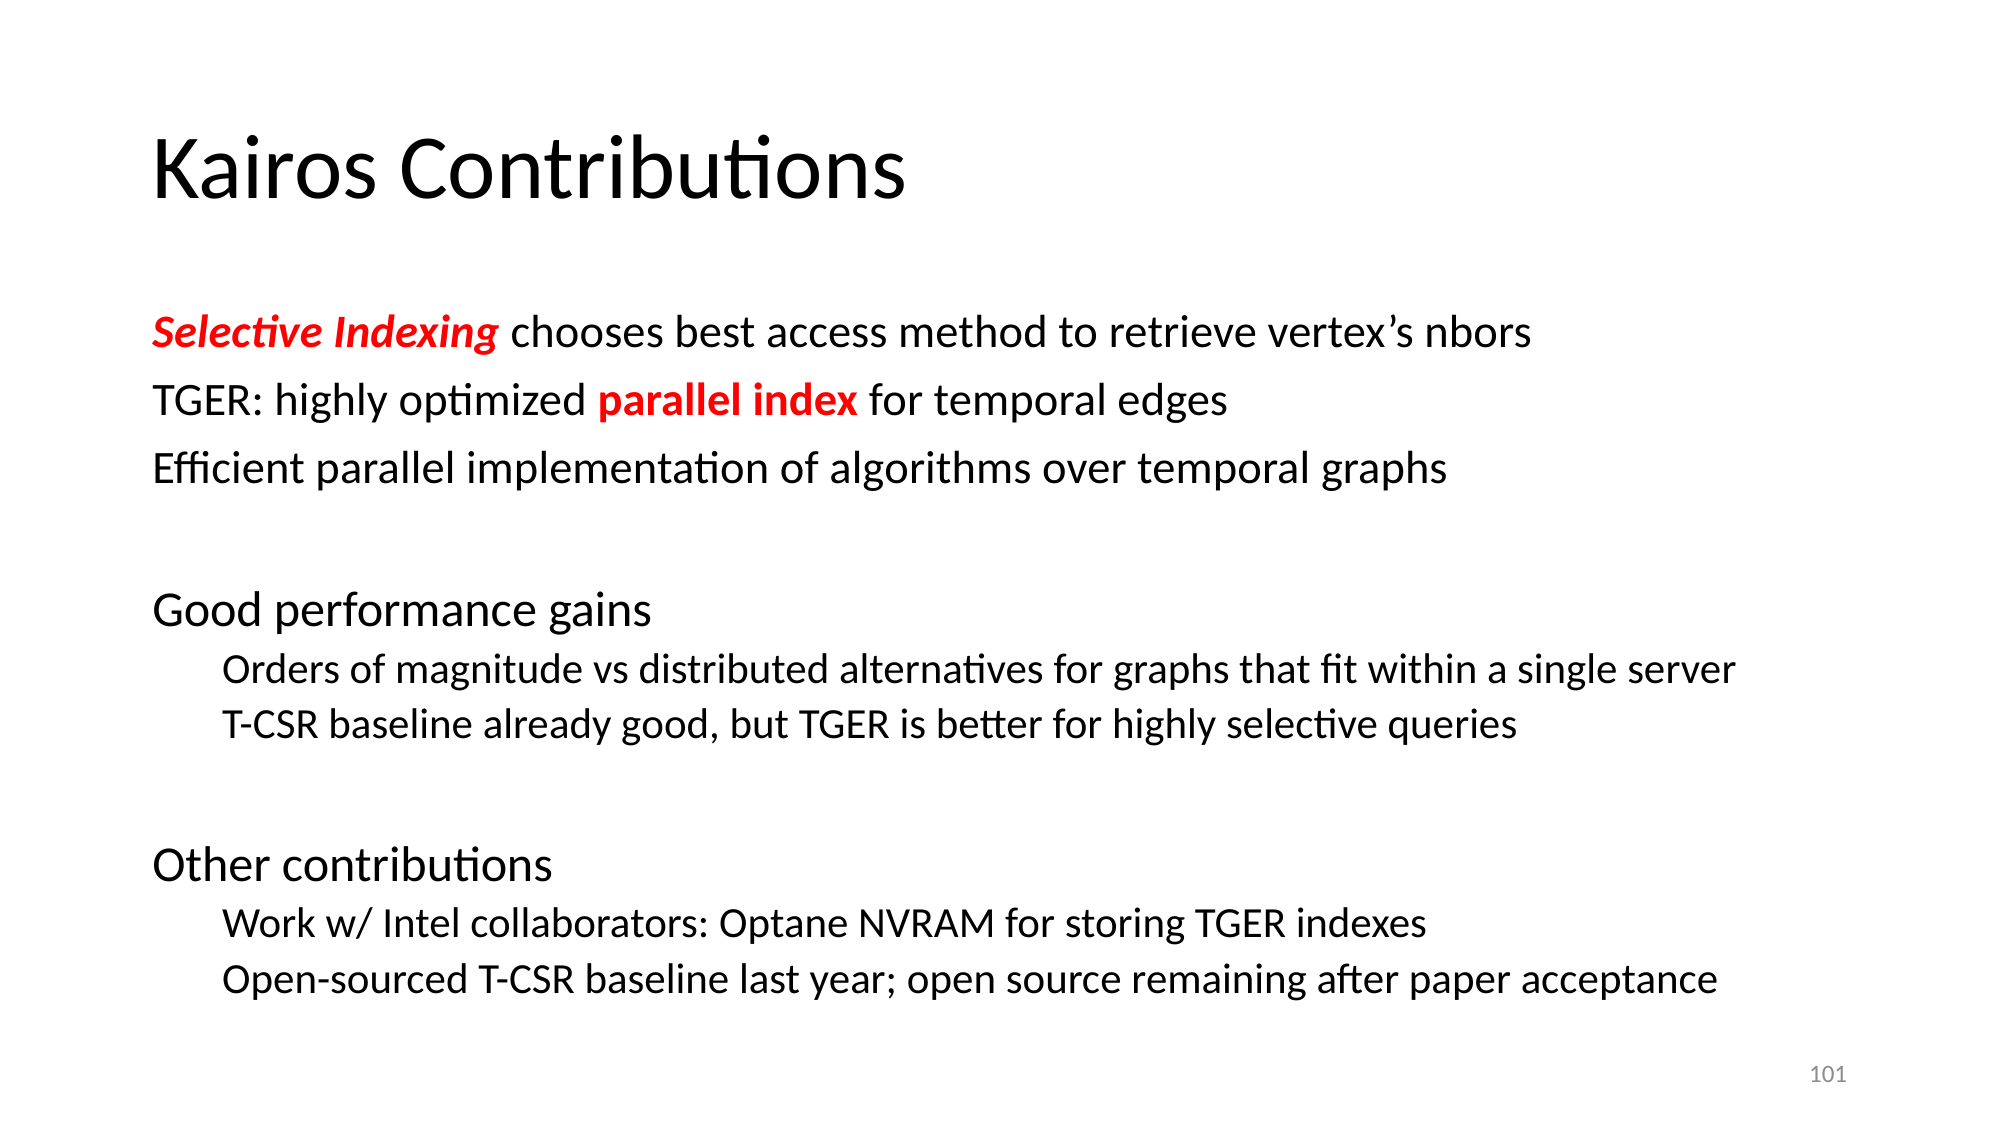

# Kairos Contributions
Selective Indexing chooses best access method to retrieve vertex’s nbors
TGER: highly optimized parallel index for temporal edges
Efficient parallel implementation of algorithms over temporal graphs

Good performance gains
Orders of magnitude vs distributed alternatives for graphs that fit within a single server
T-CSR baseline already good, but TGER is better for highly selective queries

Other contributions
Work w/ Intel collaborators: Optane NVRAM for storing TGER indexes
Open-sourced T-CSR baseline last year; open source remaining after paper acceptance

101